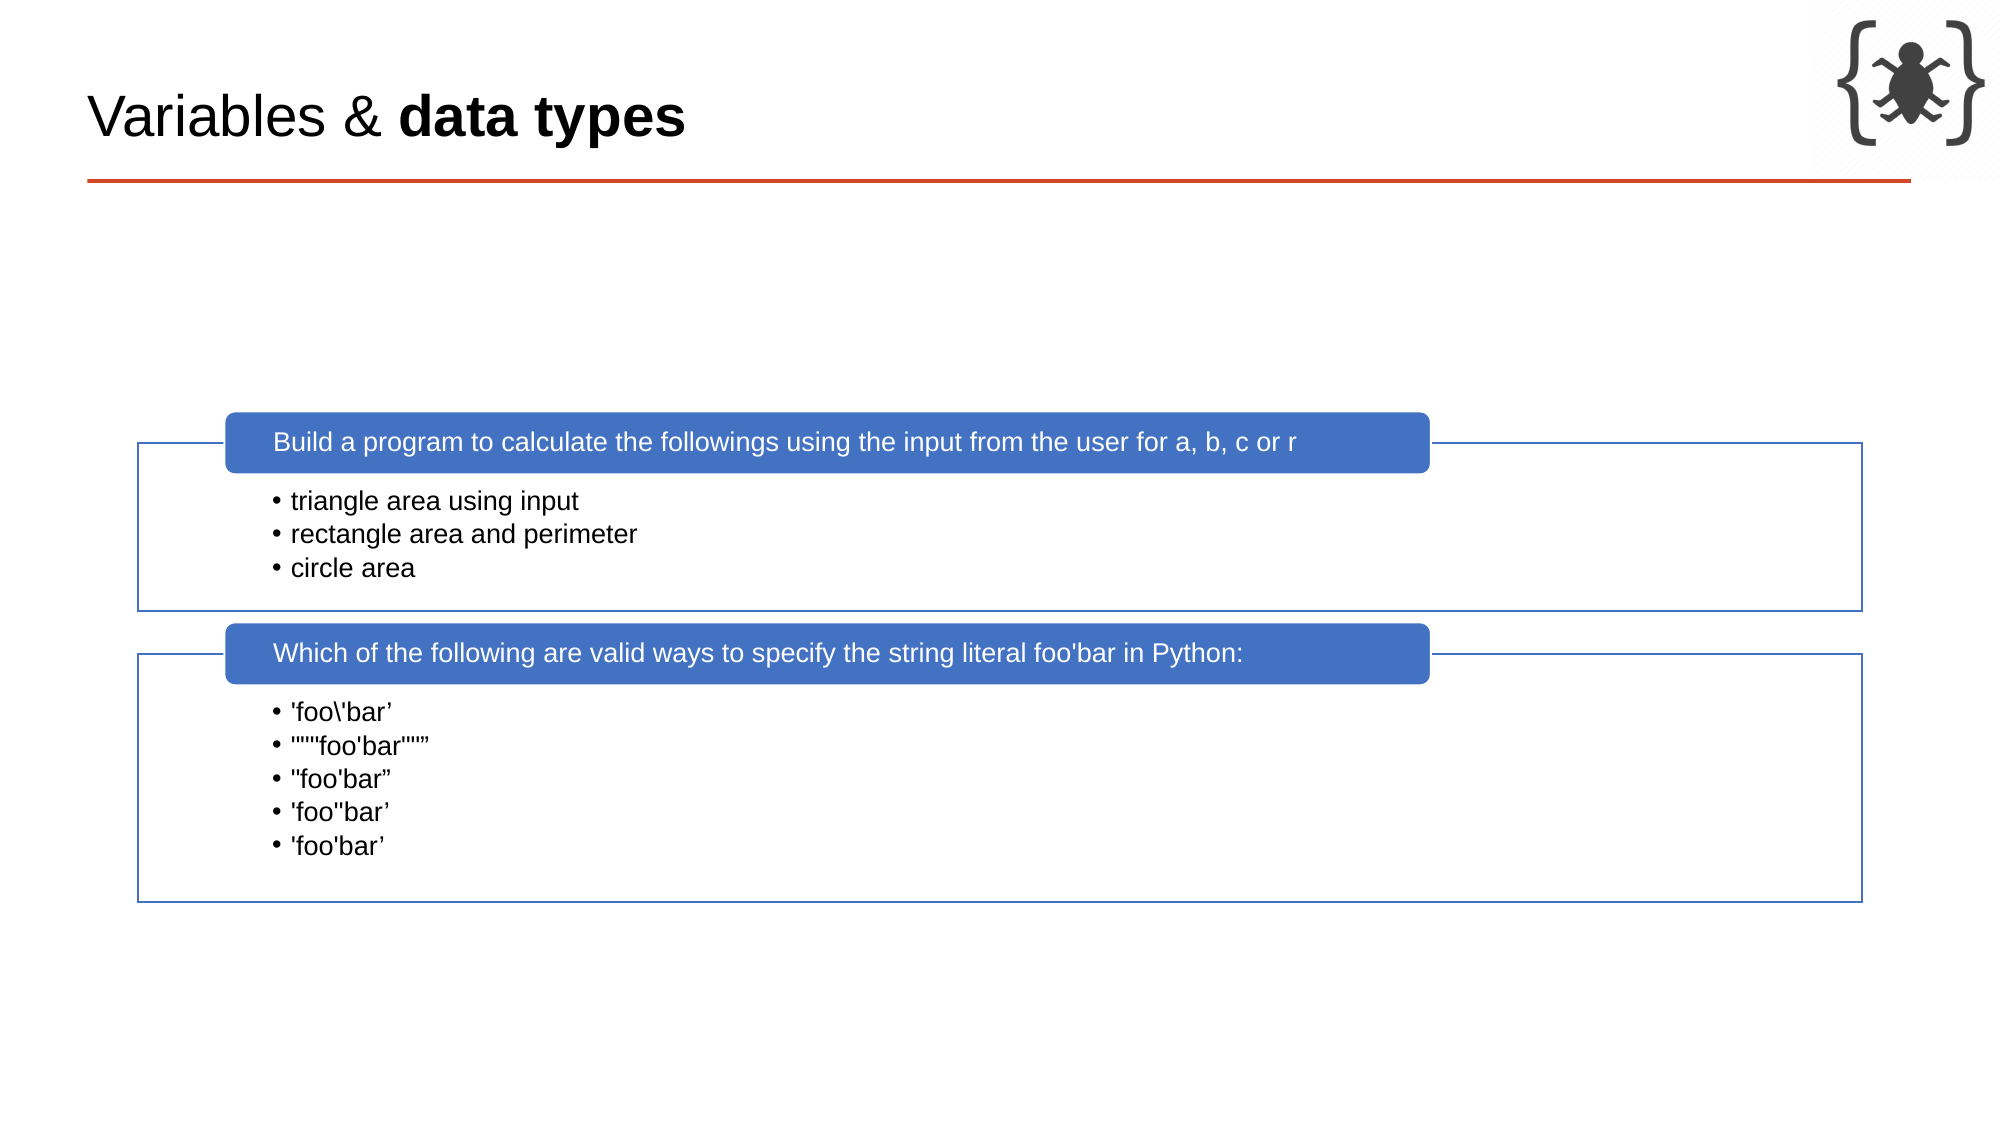

# Variables & data types

Build a program to calculate the followings using the input from the user for a, b, c or r

triangle area using input
rectangle area and perimeter
circle area

Which of the following are valid ways to specify the string literal foo'bar in Python:

'foo\'bar’
"""foo'bar""”
"foo'bar”
'foo''bar’
'foo'bar’